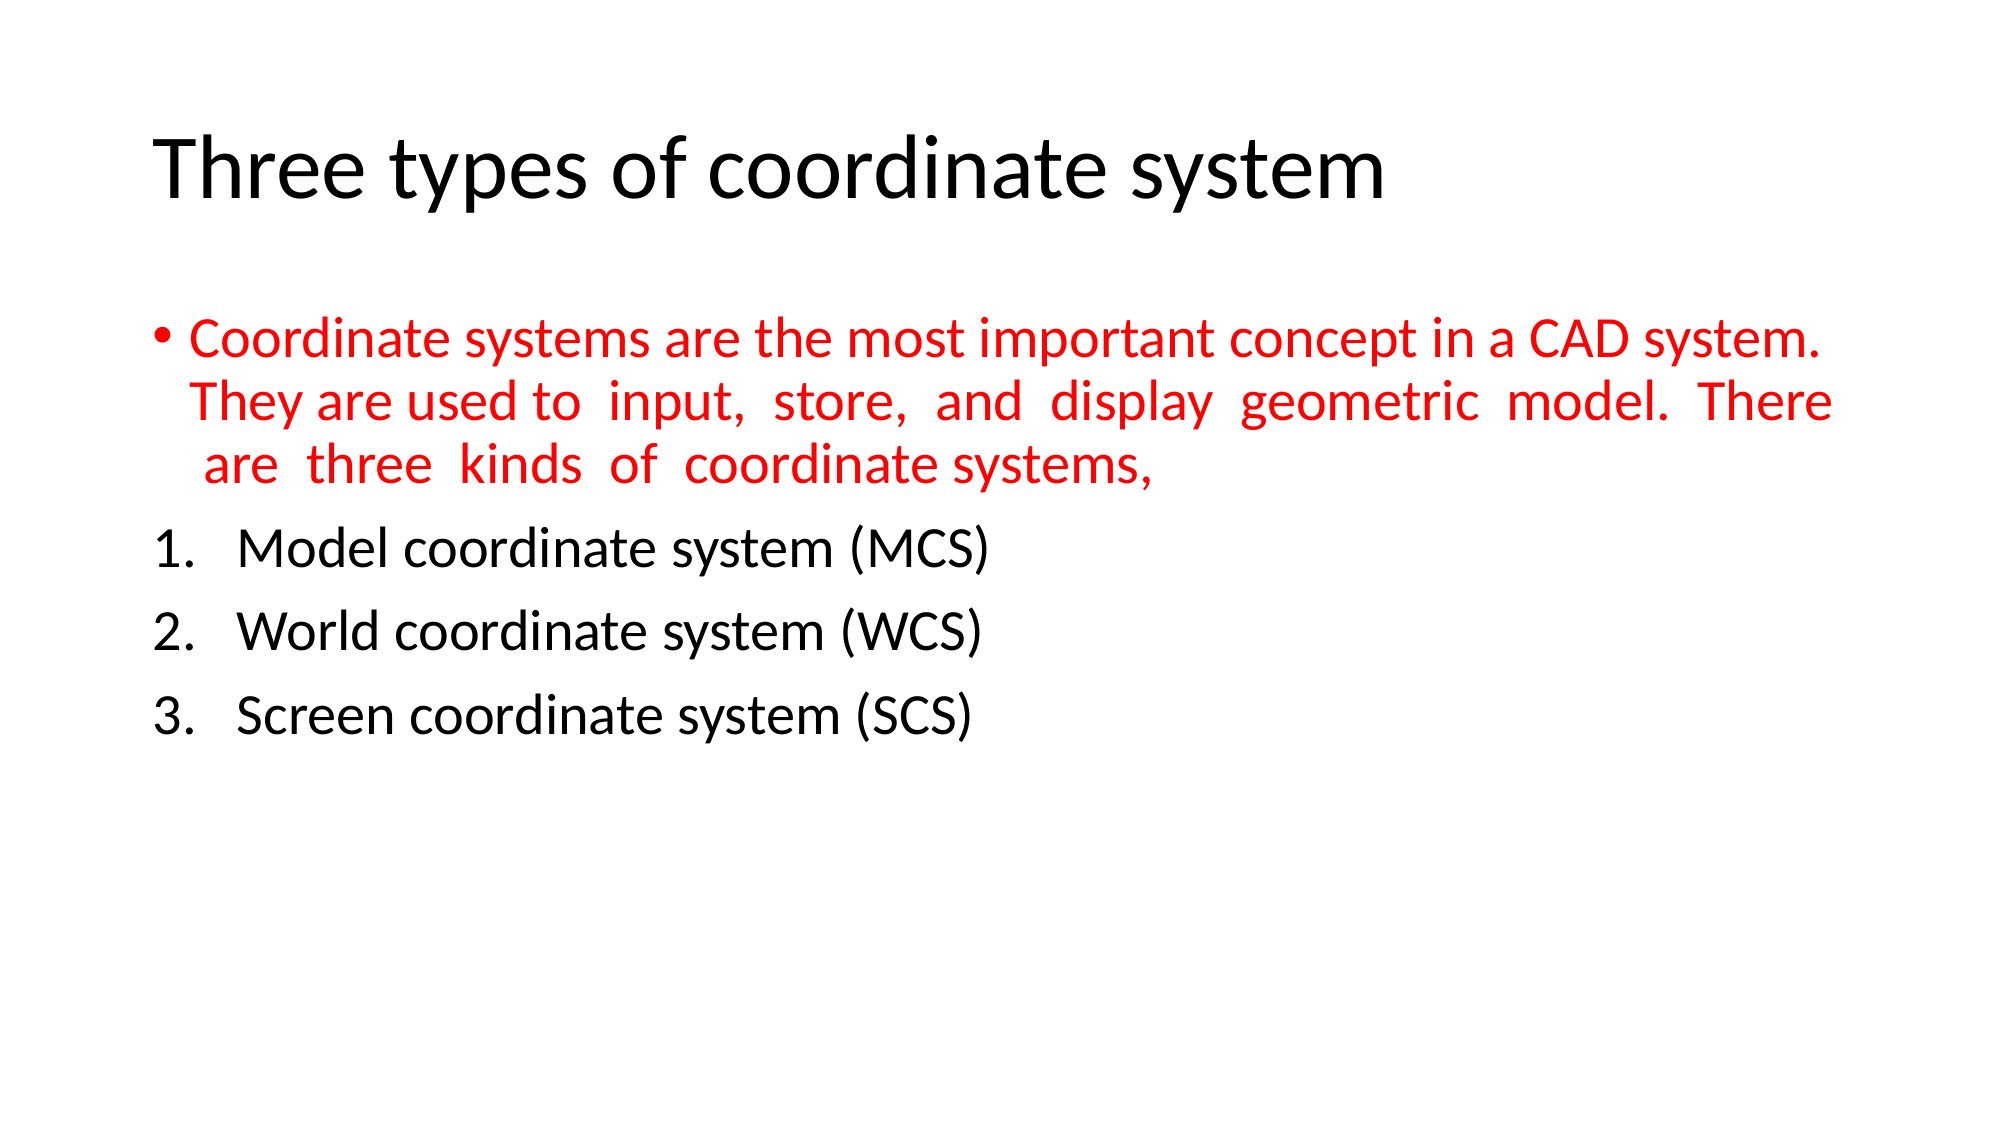

# Three types of coordinate system
Coordinate systems are the most important concept in a CAD system. They are used to  input,  store,  and  display  geometric  model.  There  are  three  kinds  of  coordinate systems,
Model coordinate system (MCS)
World coordinate system (WCS)
Screen coordinate system (SCS)